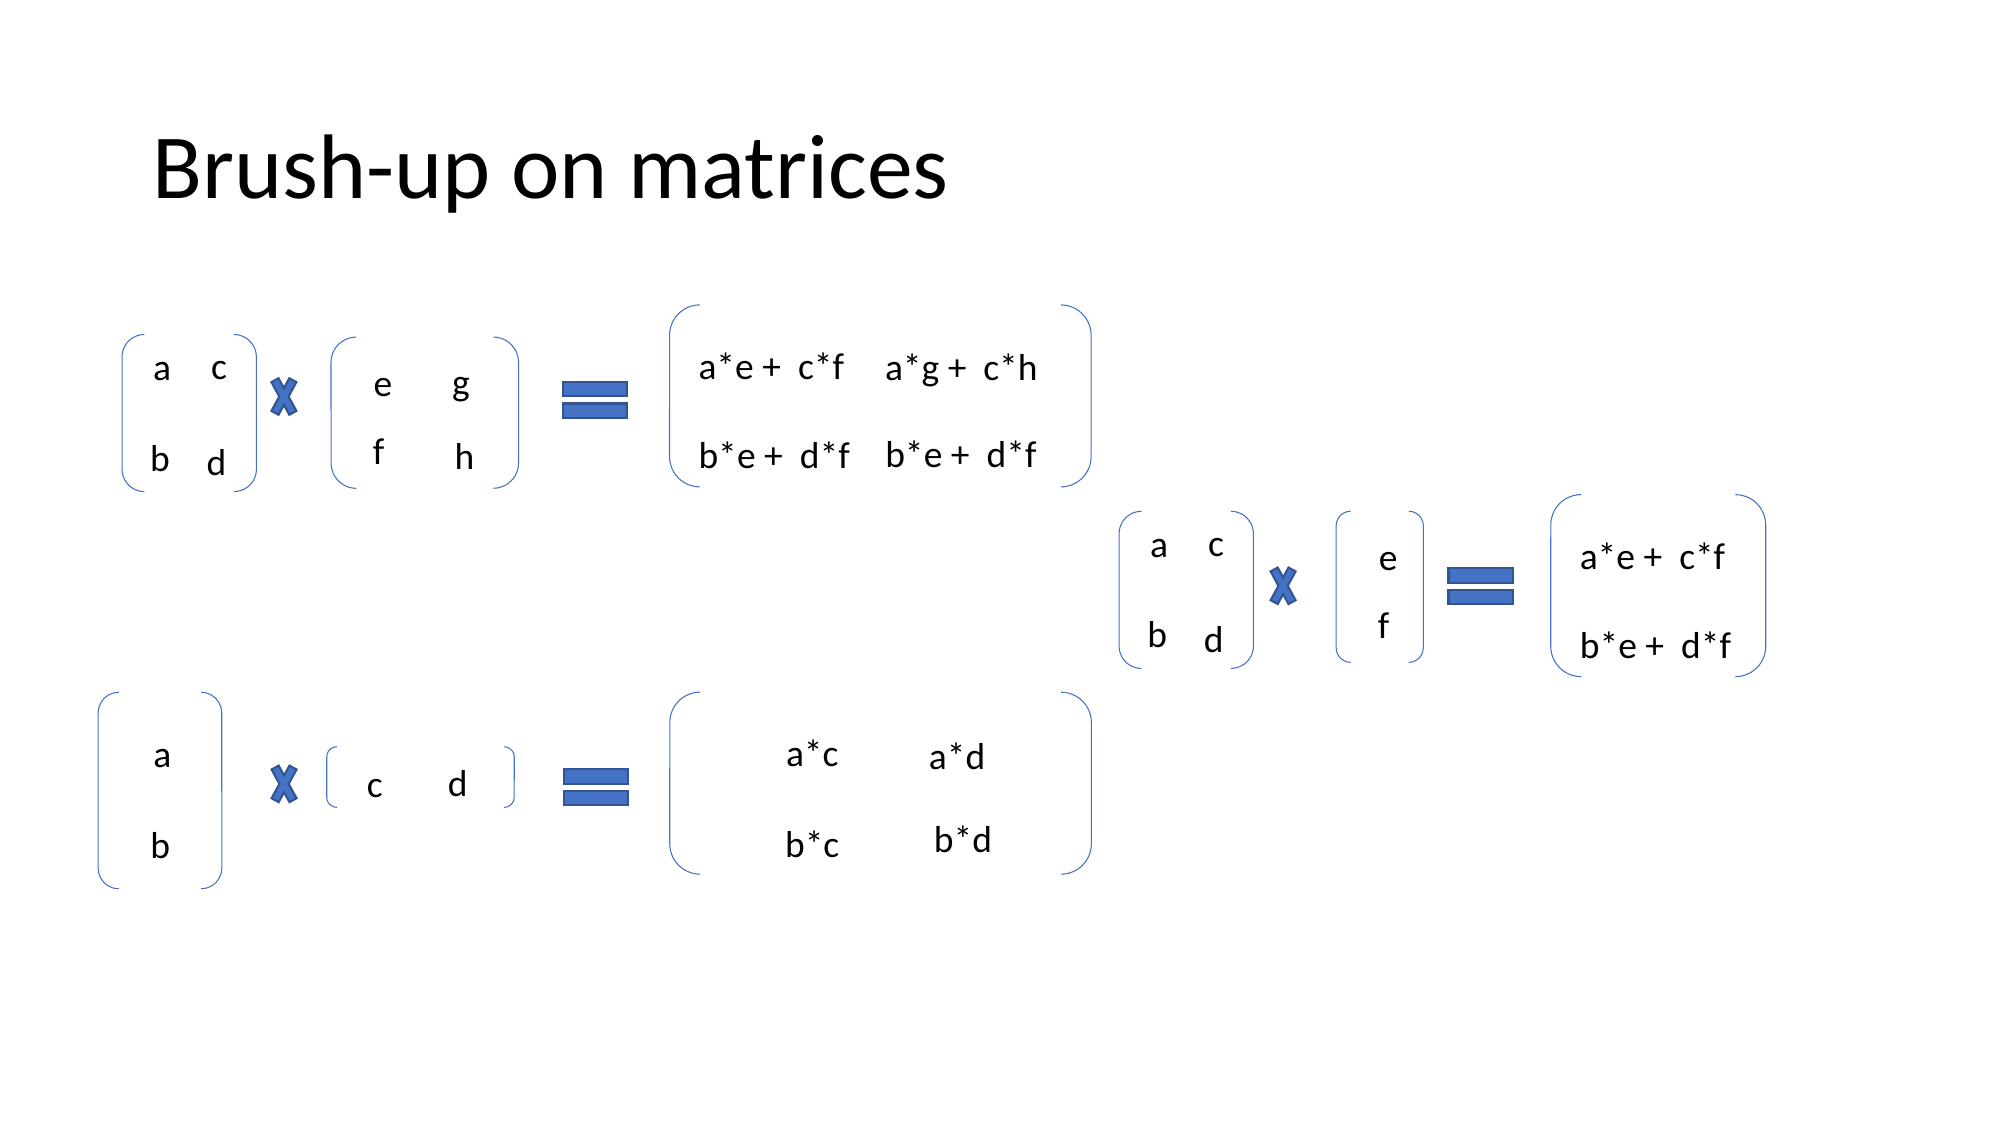

# Brush-up on matrices
Matrix multiplication

          a   b             e    f              a*e + b*g   a*f + b*h
          c   d             g    h             c*e +  d*g   c*f + d*h

c
a*e +  c*f
a
a*g +  c*h

g
e

f
b*e +  d*f
b*e +  d*f
h
b
d

c

a
a*e +  c*f
e

f
b
d
b*e +  d*f

a*c
a
a*d

d

c

b*d
b*c
b